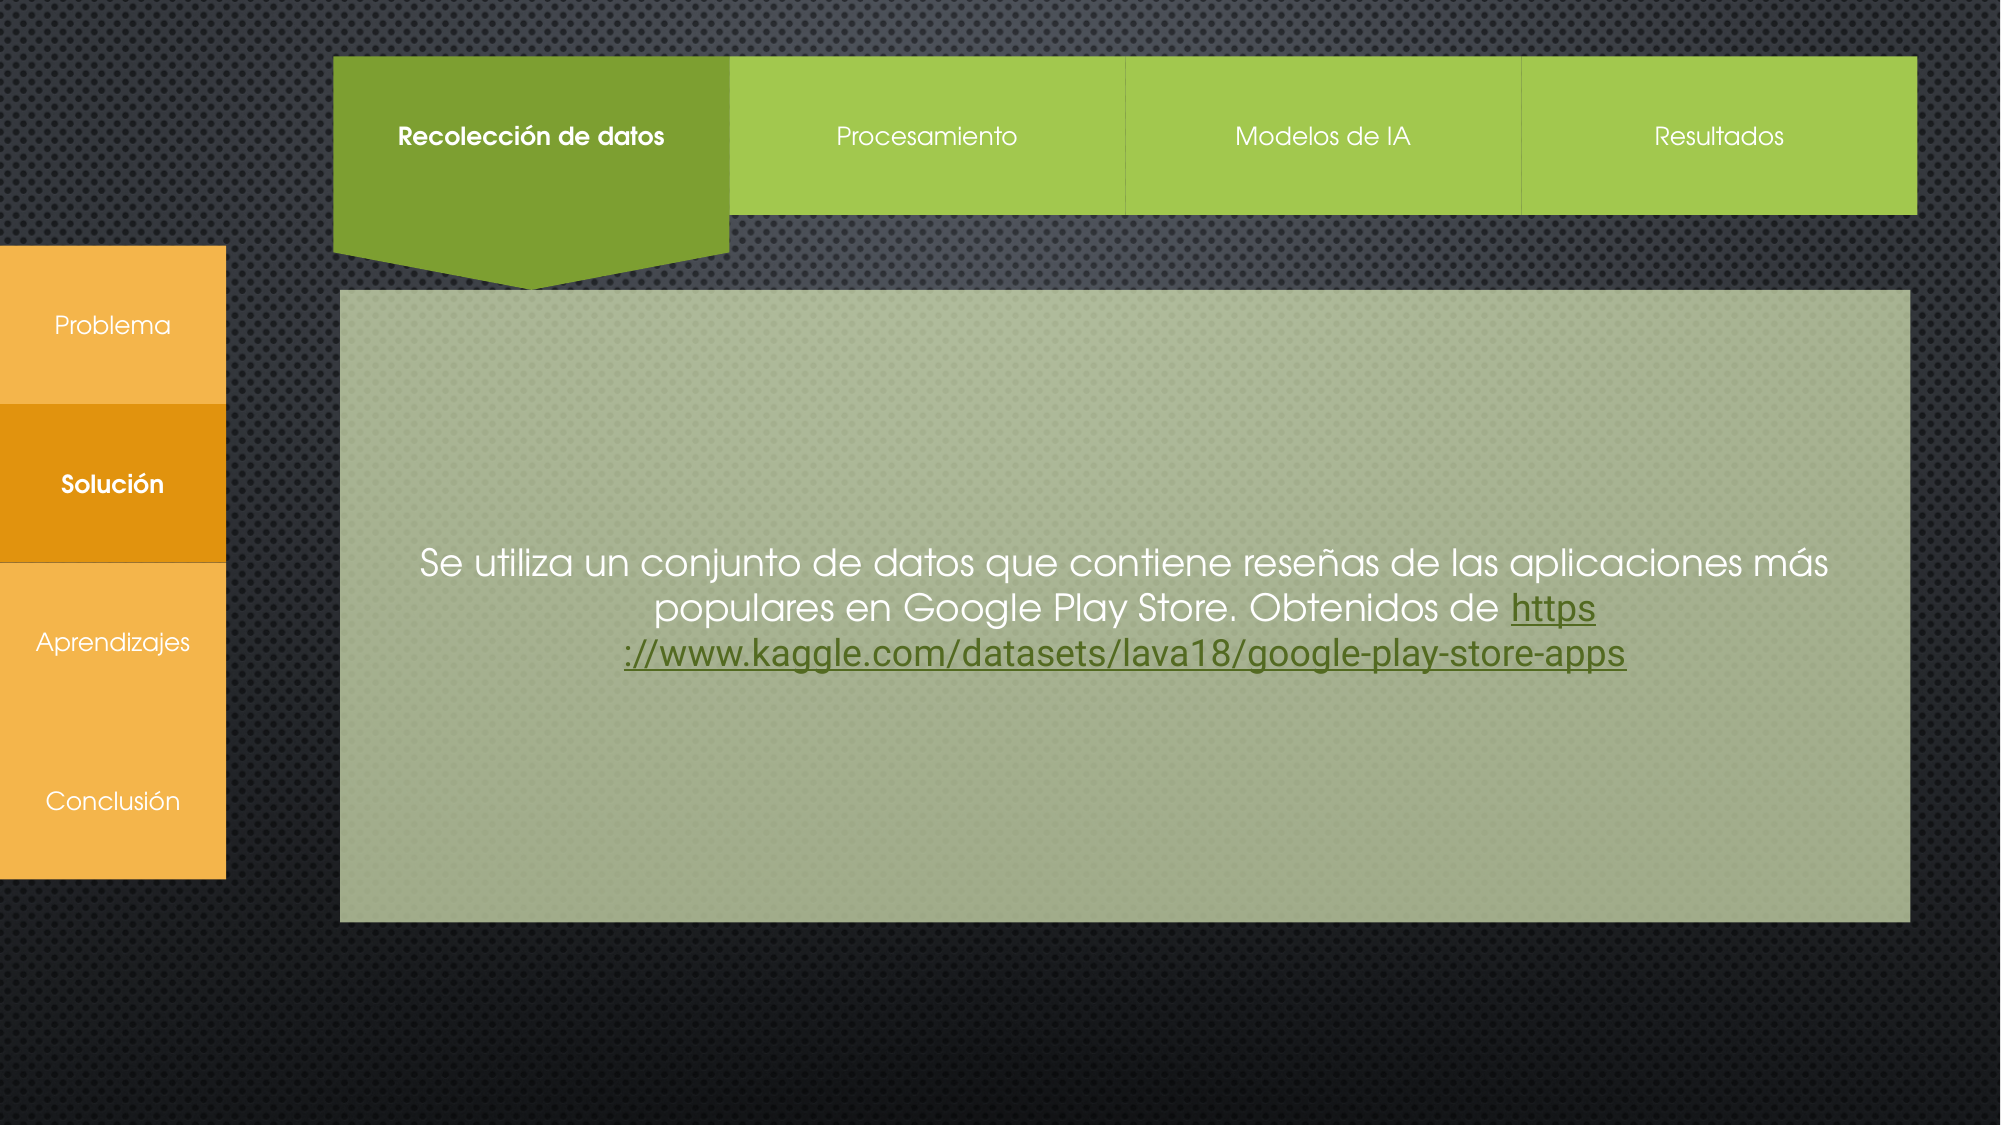

Procesamiento
Modelos de IA
Resultados
Recolección de datos
Problema
Se utiliza un conjunto de datos que contiene reseñas de las aplicaciones más populares en Google Play Store. Obtenidos de https://www.kaggle.com/datasets/lava18/google-play-store-apps
Solución
Aprendizajes
Conclusión